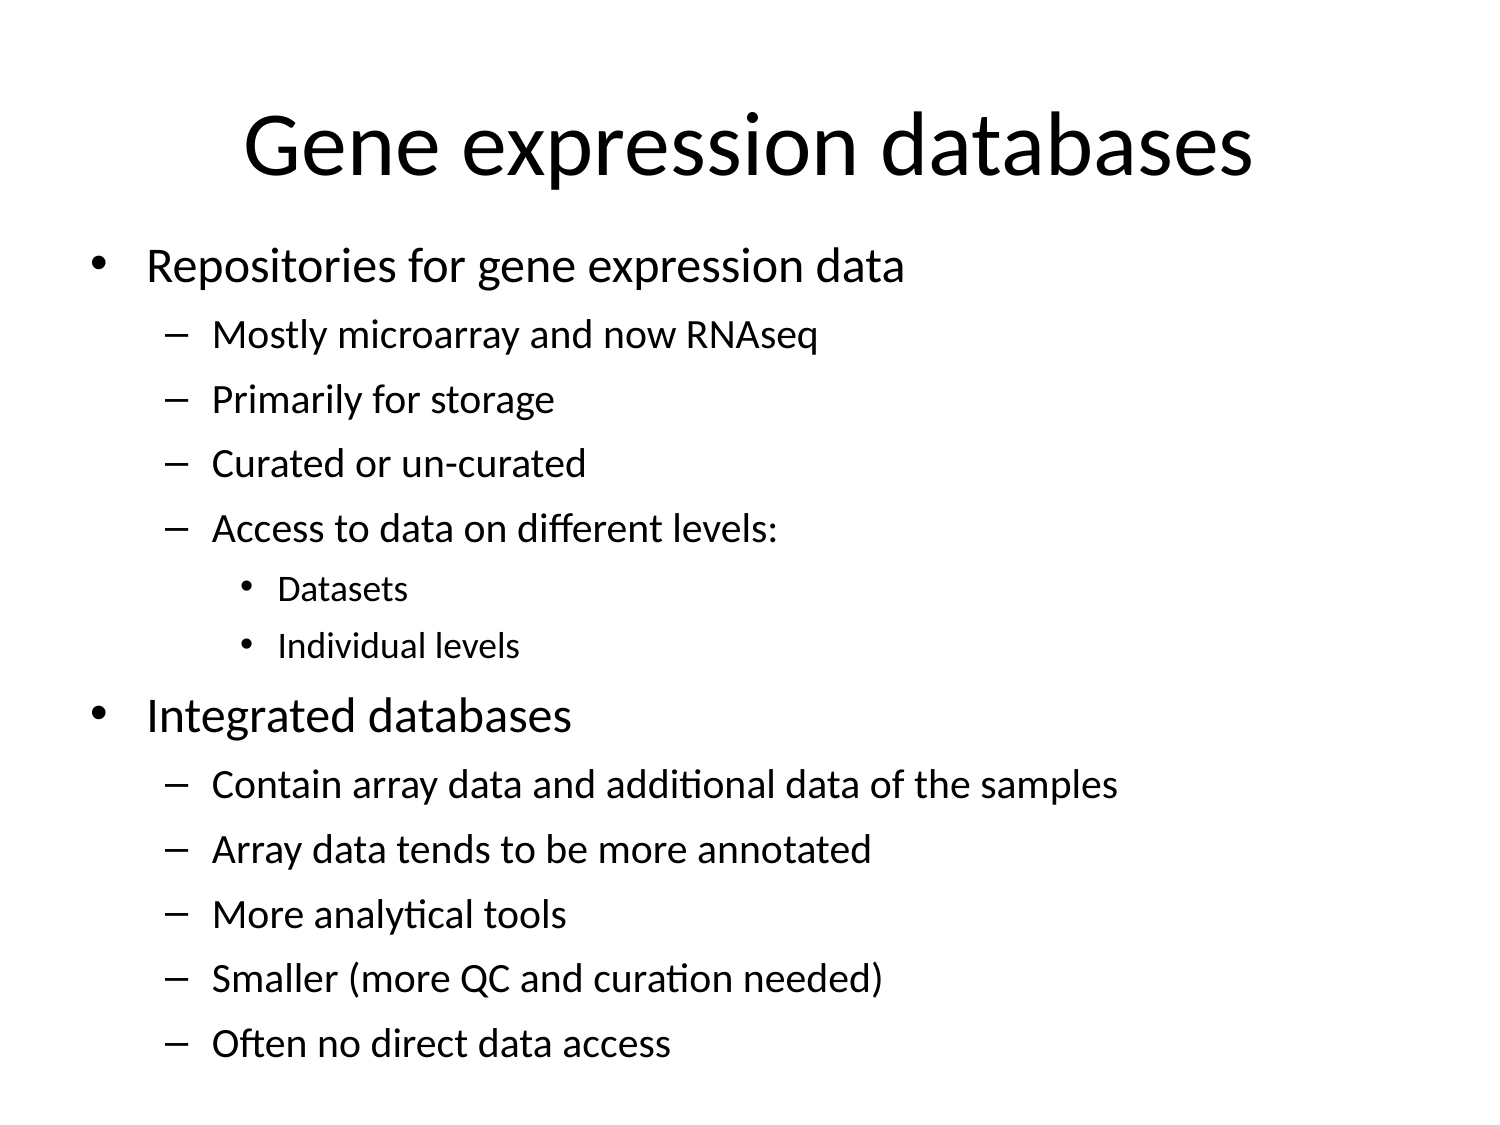

# Gene expression databases
Repositories for gene expression data
Mostly microarray and now RNAseq
Primarily for storage
Curated or un-curated
Access to data on different levels:
Datasets
Individual levels
Integrated databases
Contain array data and additional data of the samples
Array data tends to be more annotated
More analytical tools
Smaller (more QC and curation needed)
Often no direct data access